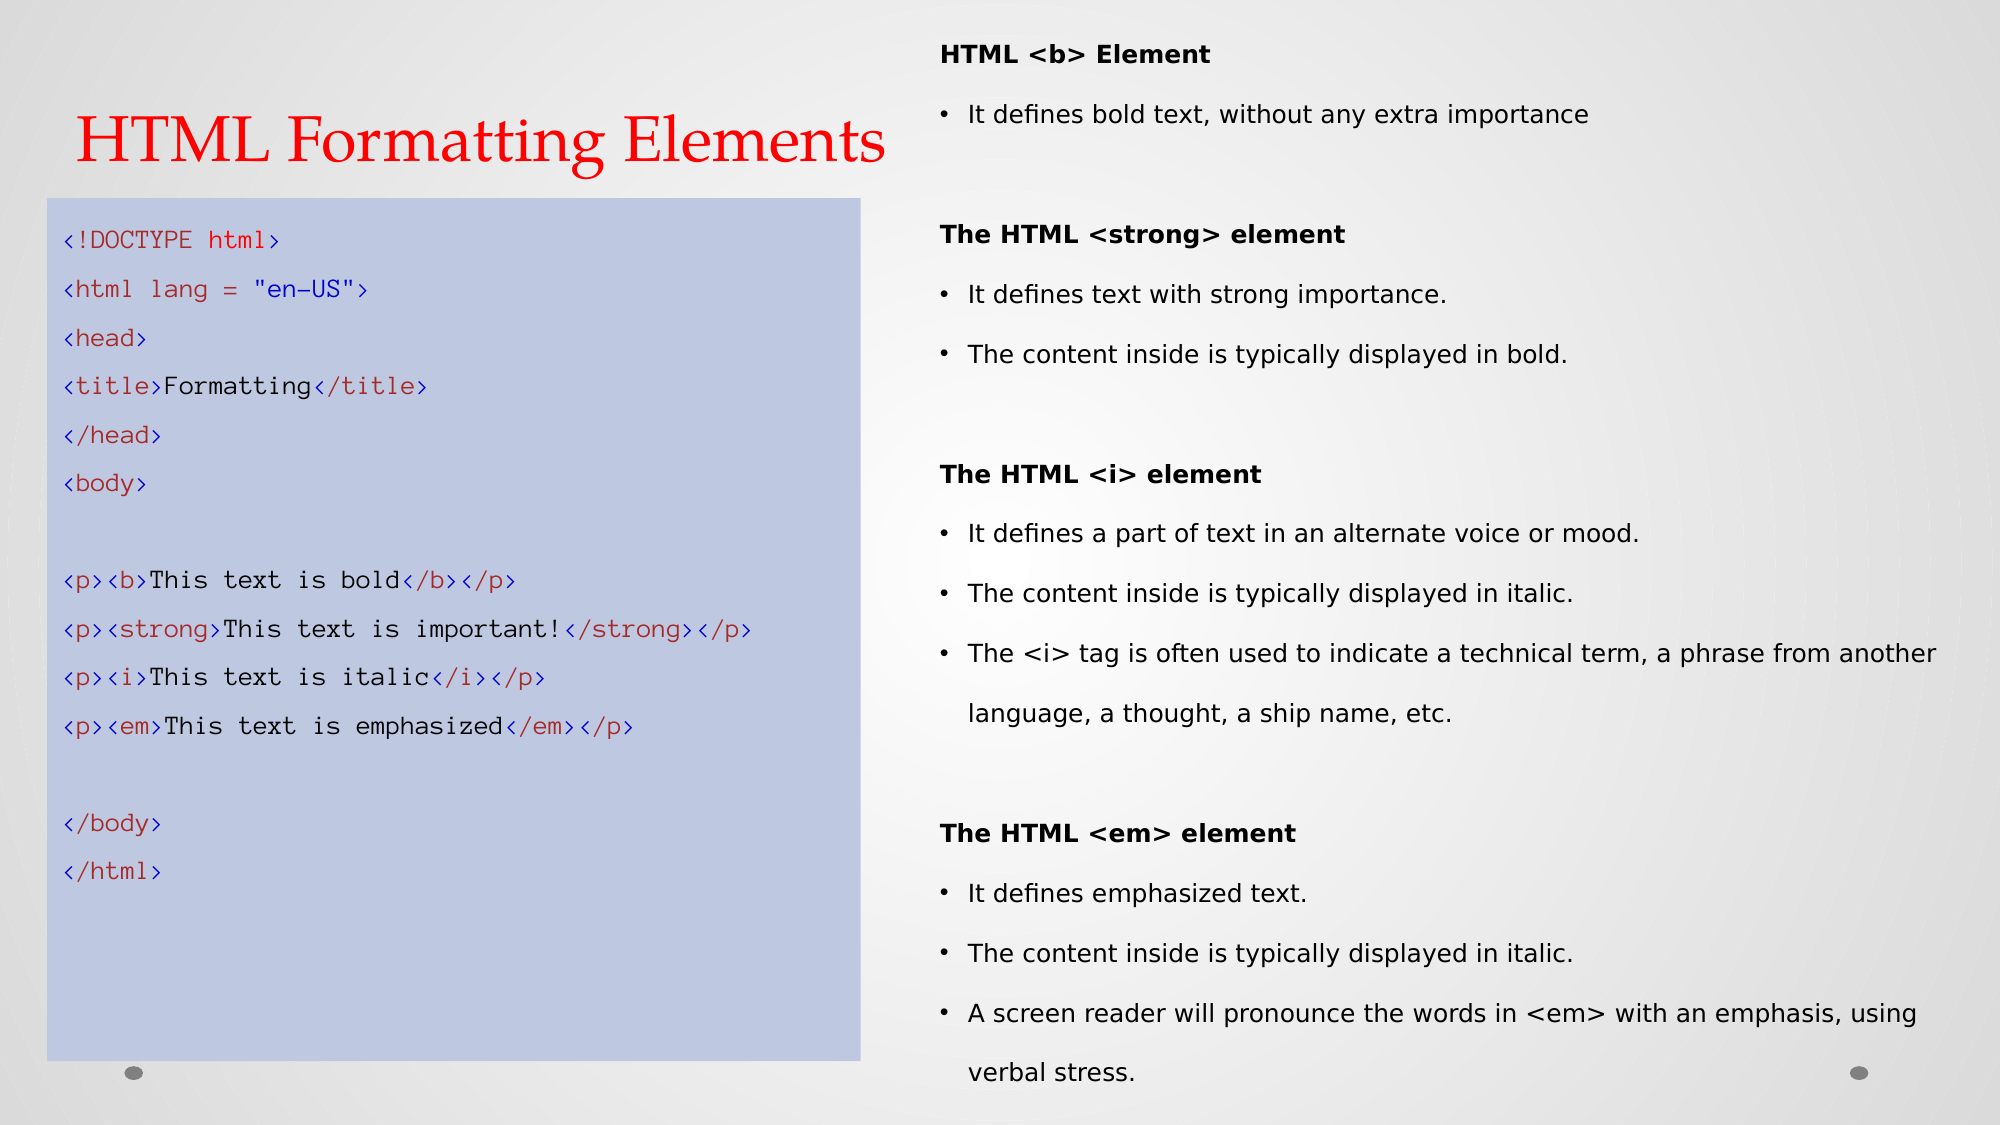

HTML <b> Element
It defines bold text, without any extra importance

The HTML <strong> element
It defines text with strong importance.
The content inside is typically displayed in bold.

The HTML <i> element
It defines a part of text in an alternate voice or mood.
The content inside is typically displayed in italic.
The <i> tag is often used to indicate a technical term, a phrase from another language, a thought, a ship name, etc.

The HTML <em> element
It defines emphasized text.
The content inside is typically displayed in italic.
A screen reader will pronounce the words in <em> with an emphasis, using verbal stress.
# HTML Formatting Elements
<!DOCTYPE html>
<html lang = "en-US">
<head>
<title>Formatting</title>
</head>
<body>

<p><b>This text is bold</b></p>
<p><strong>This text is important!</strong></p>
<p><i>This text is italic</i></p>
<p><em>This text is emphasized</em></p>

</body>
</html>